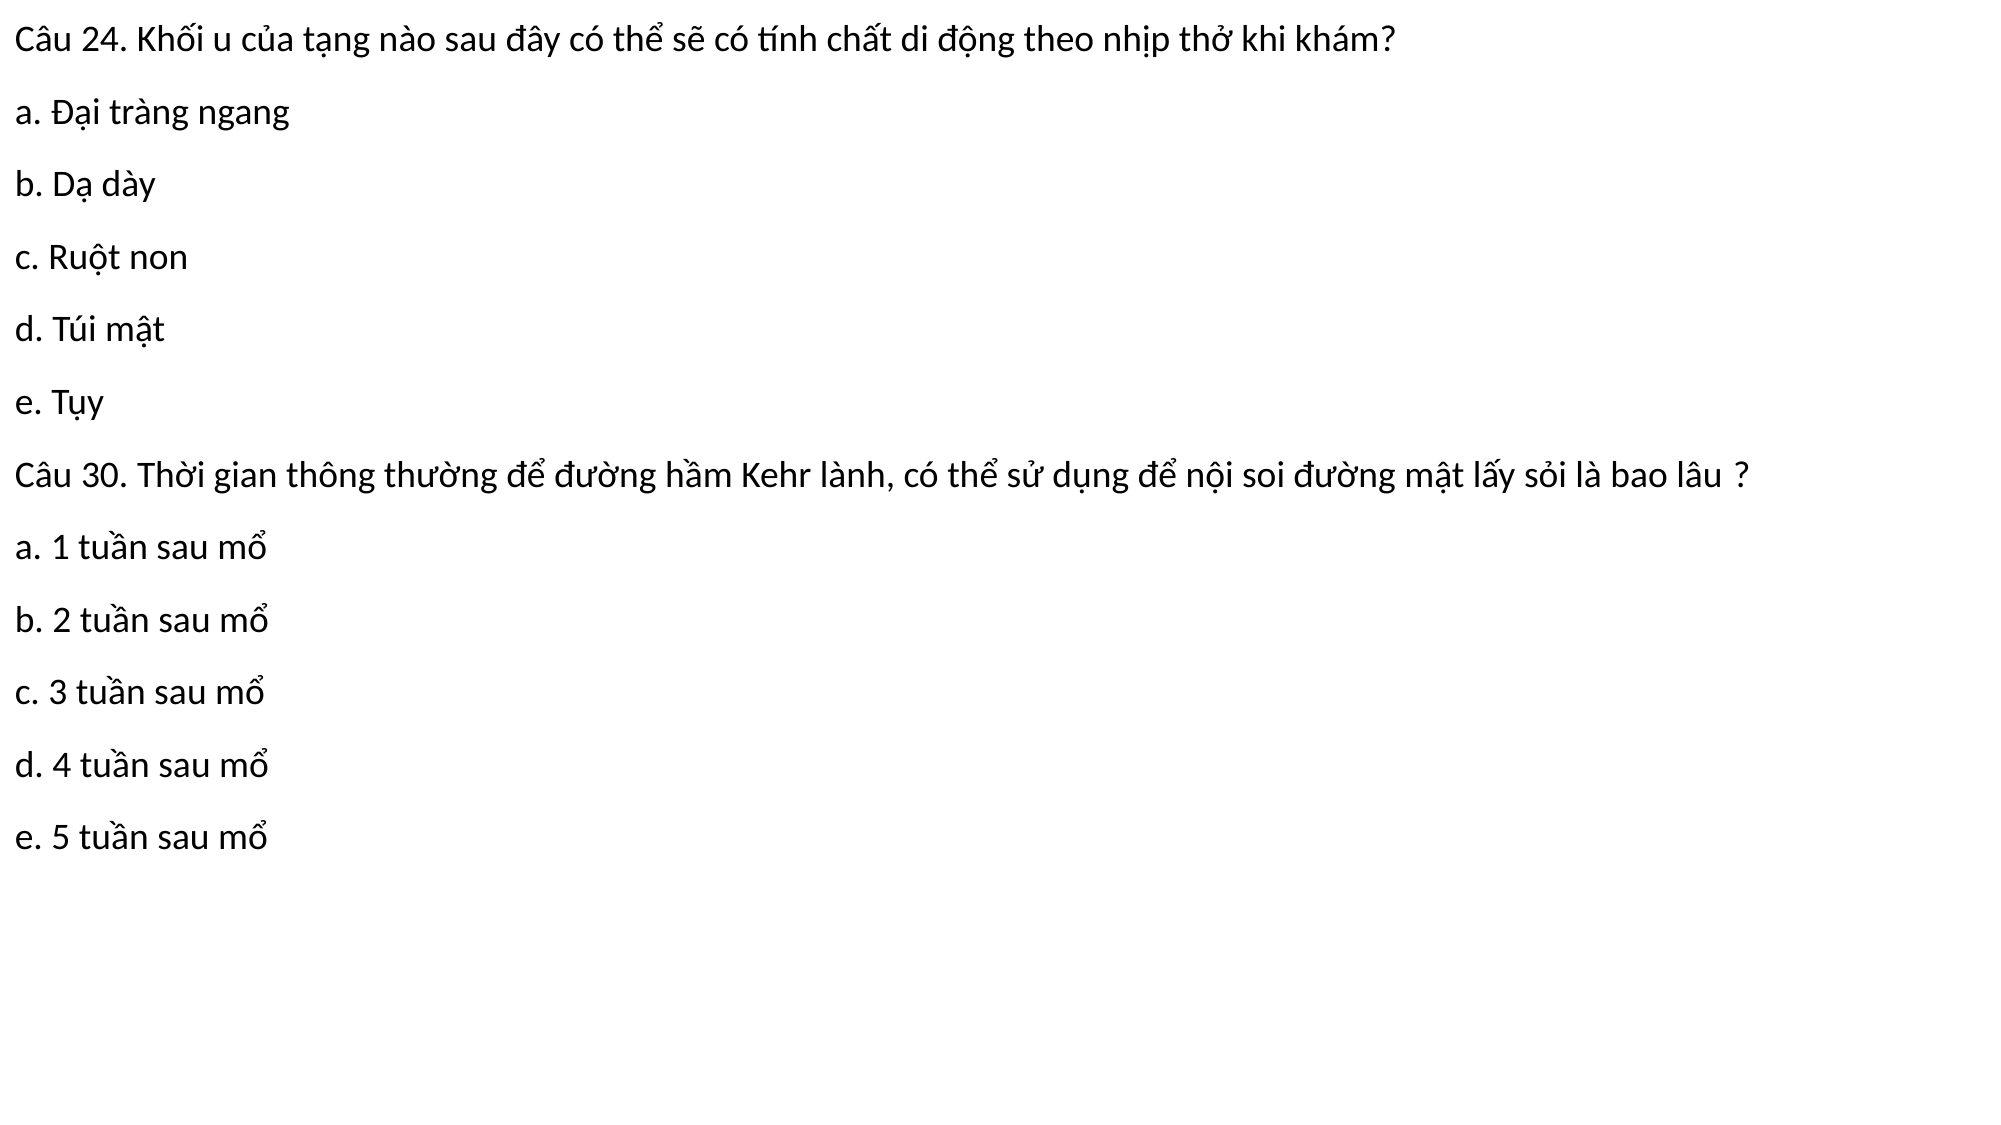

Câu 24. Khối u của tạng nào sau đây có thể sẽ có tính chất di động theo nhịp thở khi khám?
a. Đại tràng ngang
b. Dạ dày
c. Ruột non
d. Túi mật
e. Tụy
Câu 30. Thời gian thông thường để đường hầm Kehr lành, có thể sử dụng để nội soi đường mật lấy sỏi là bao lâu ?
a. 1 tuần sau mổ
b. 2 tuần sau mổ
c. 3 tuần sau mổ
d. 4 tuần sau mổ
e. 5 tuần sau mổ